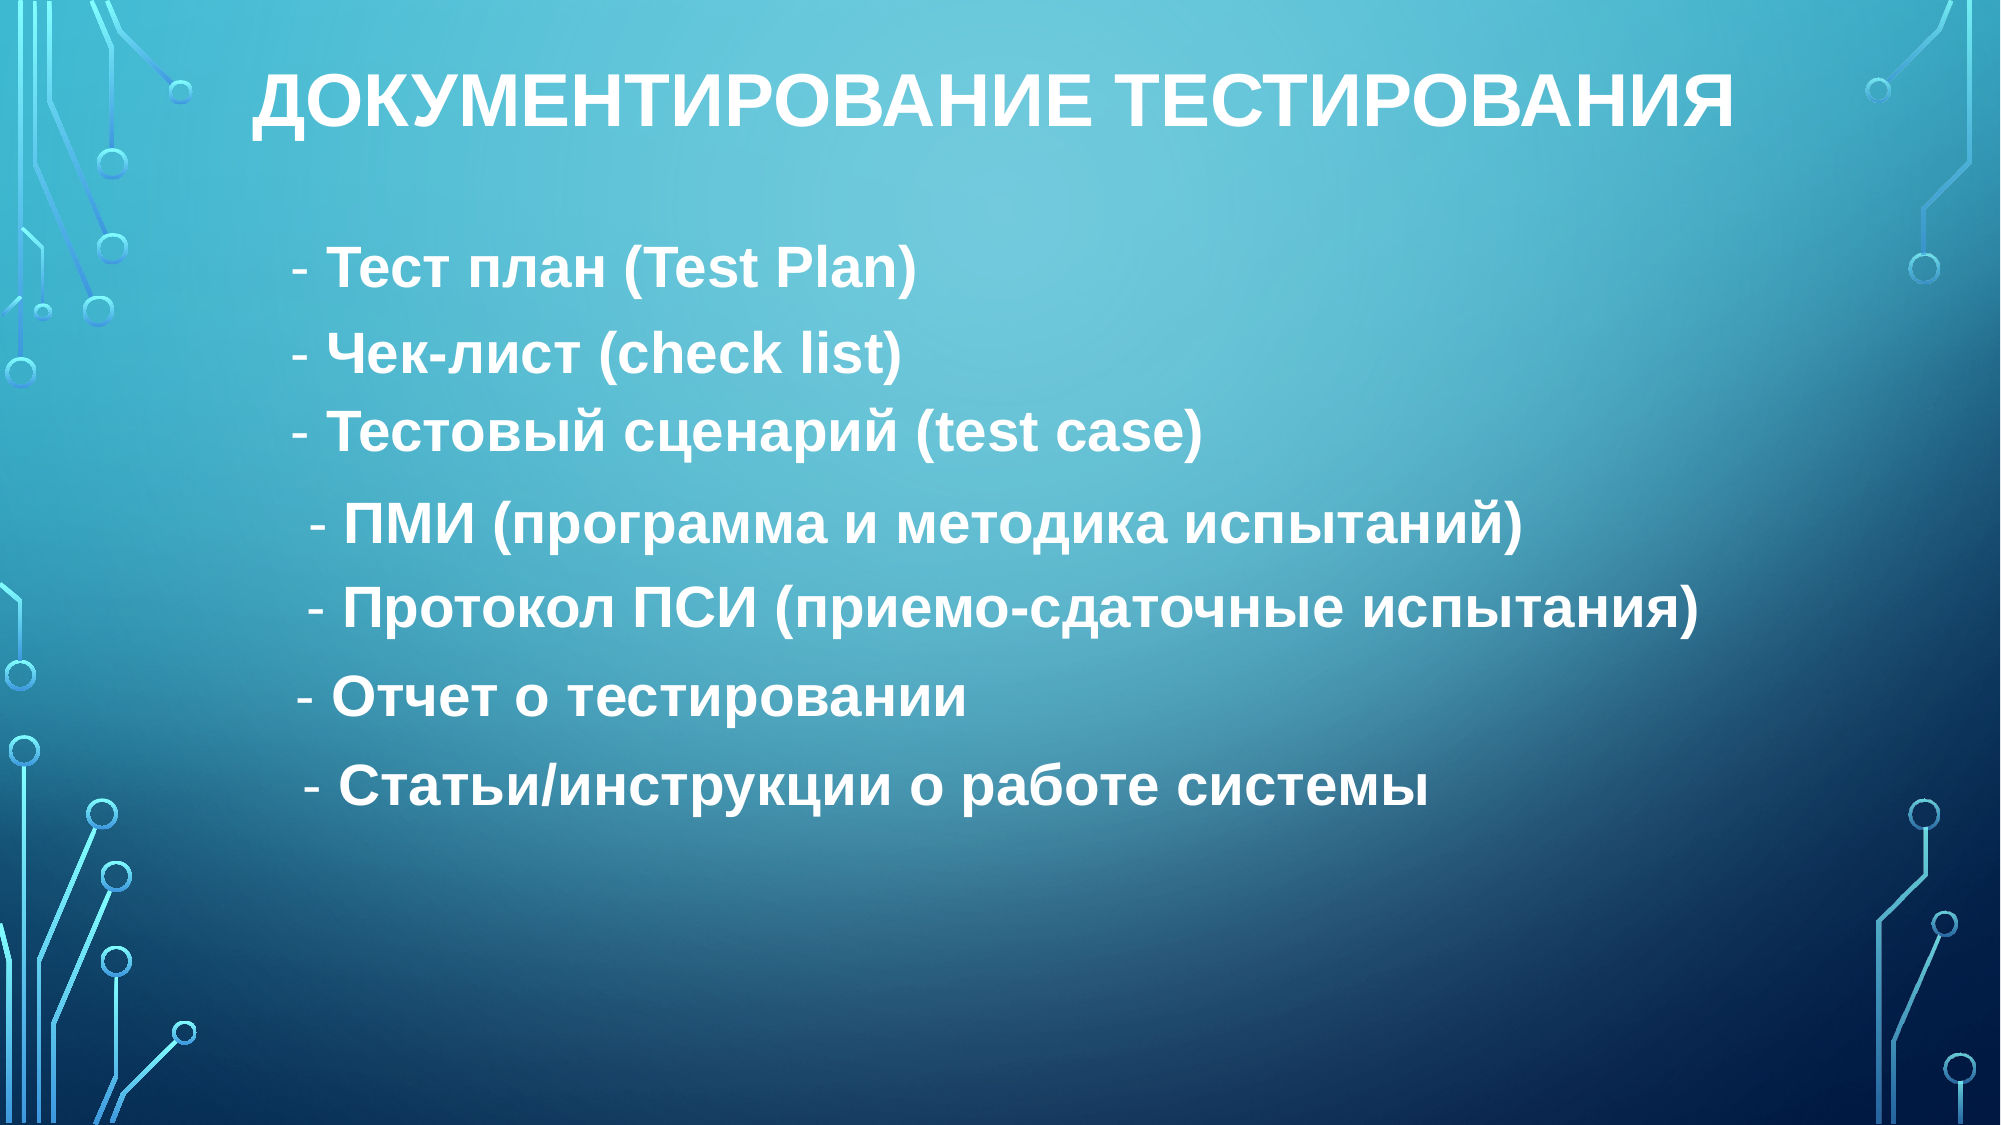

# Документирование тестирования
- Тест план (Test Plan)
- Чек-лист (check list)
- Тестовый сценарий (test case)
- ПМИ (программа и методика испытаний)
- Протокол ПСИ (приемо-сдаточные испытания)
- Отчет о тестировании
- Статьи/инструкции о работе системы